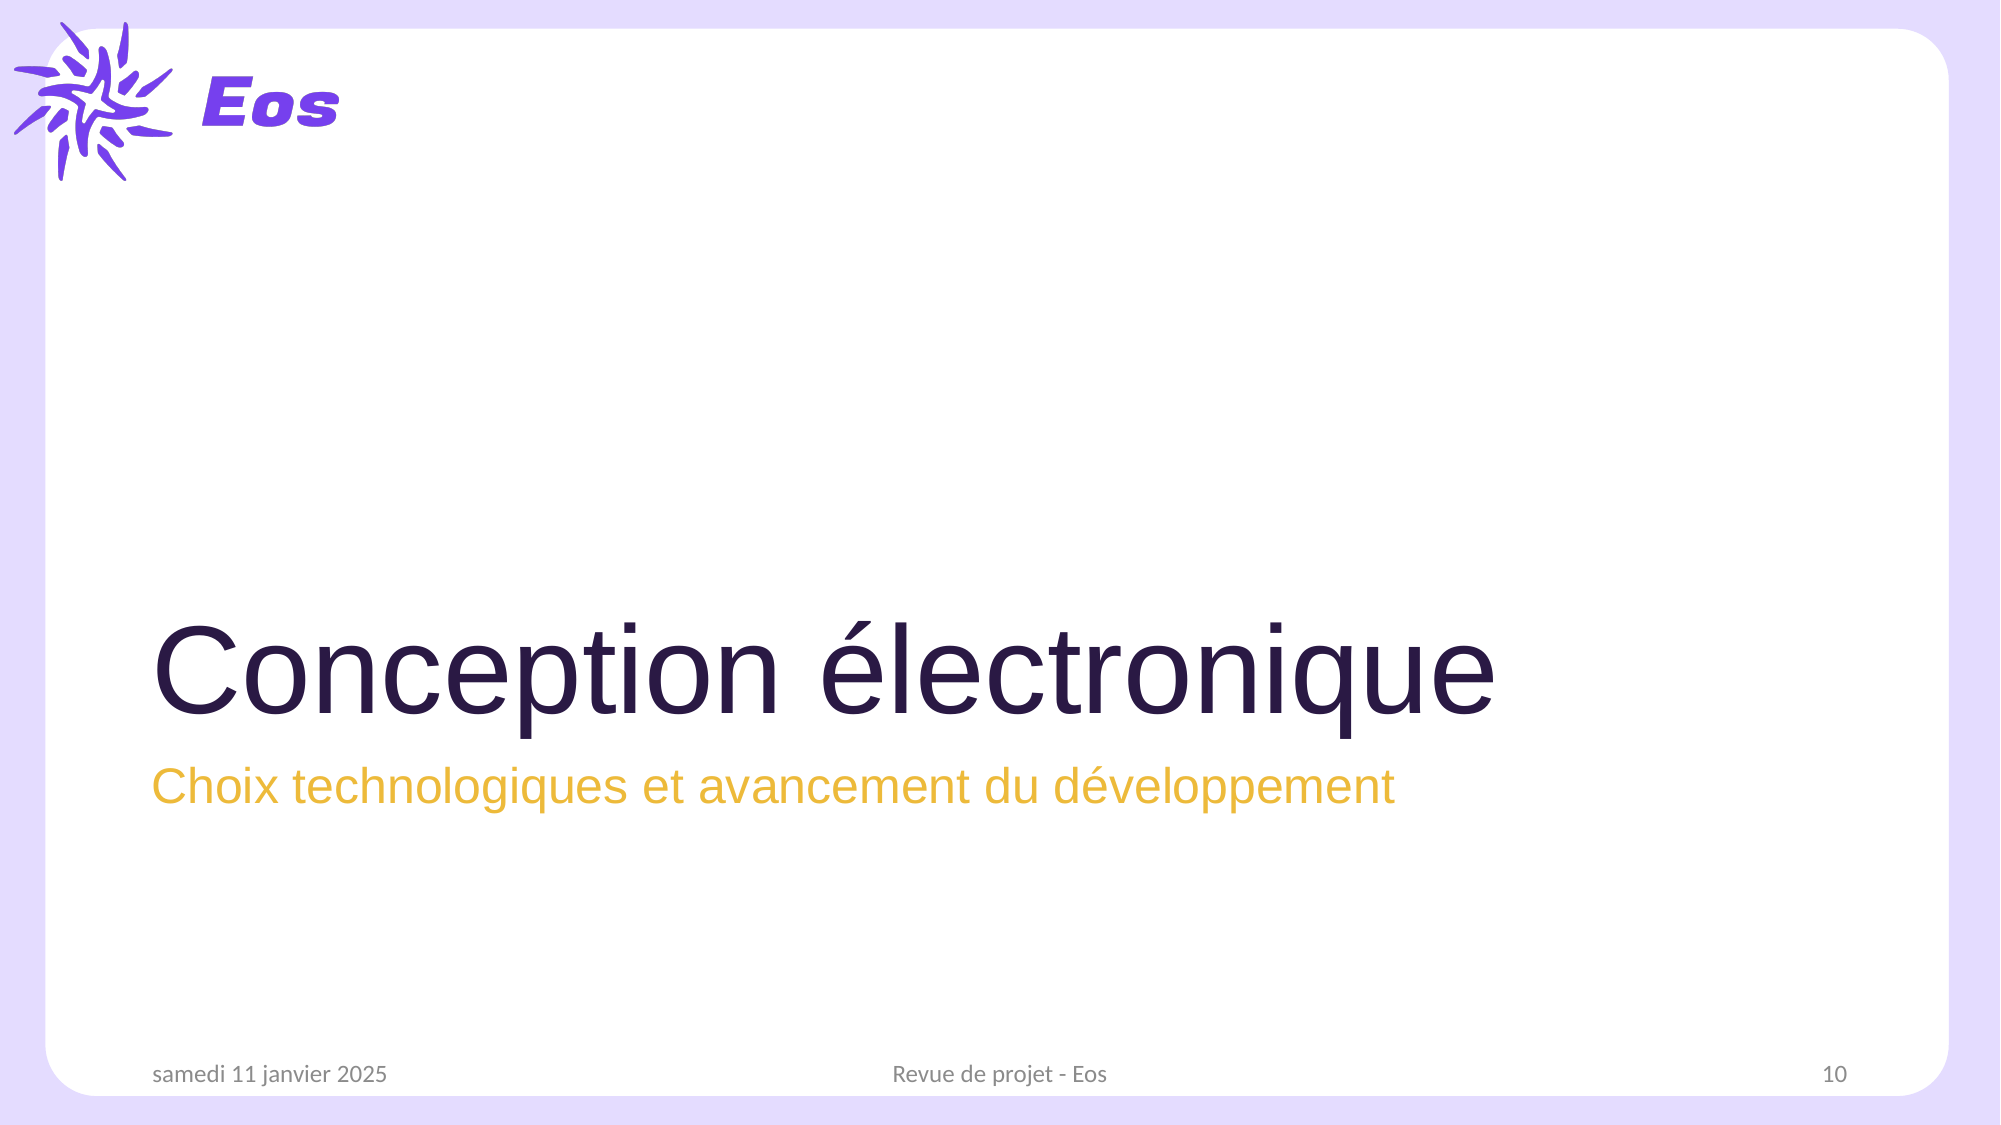

# Conception électronique
Choix technologiques et avancement du développement
samedi 11 janvier 2025
Revue de projet - Eos
10